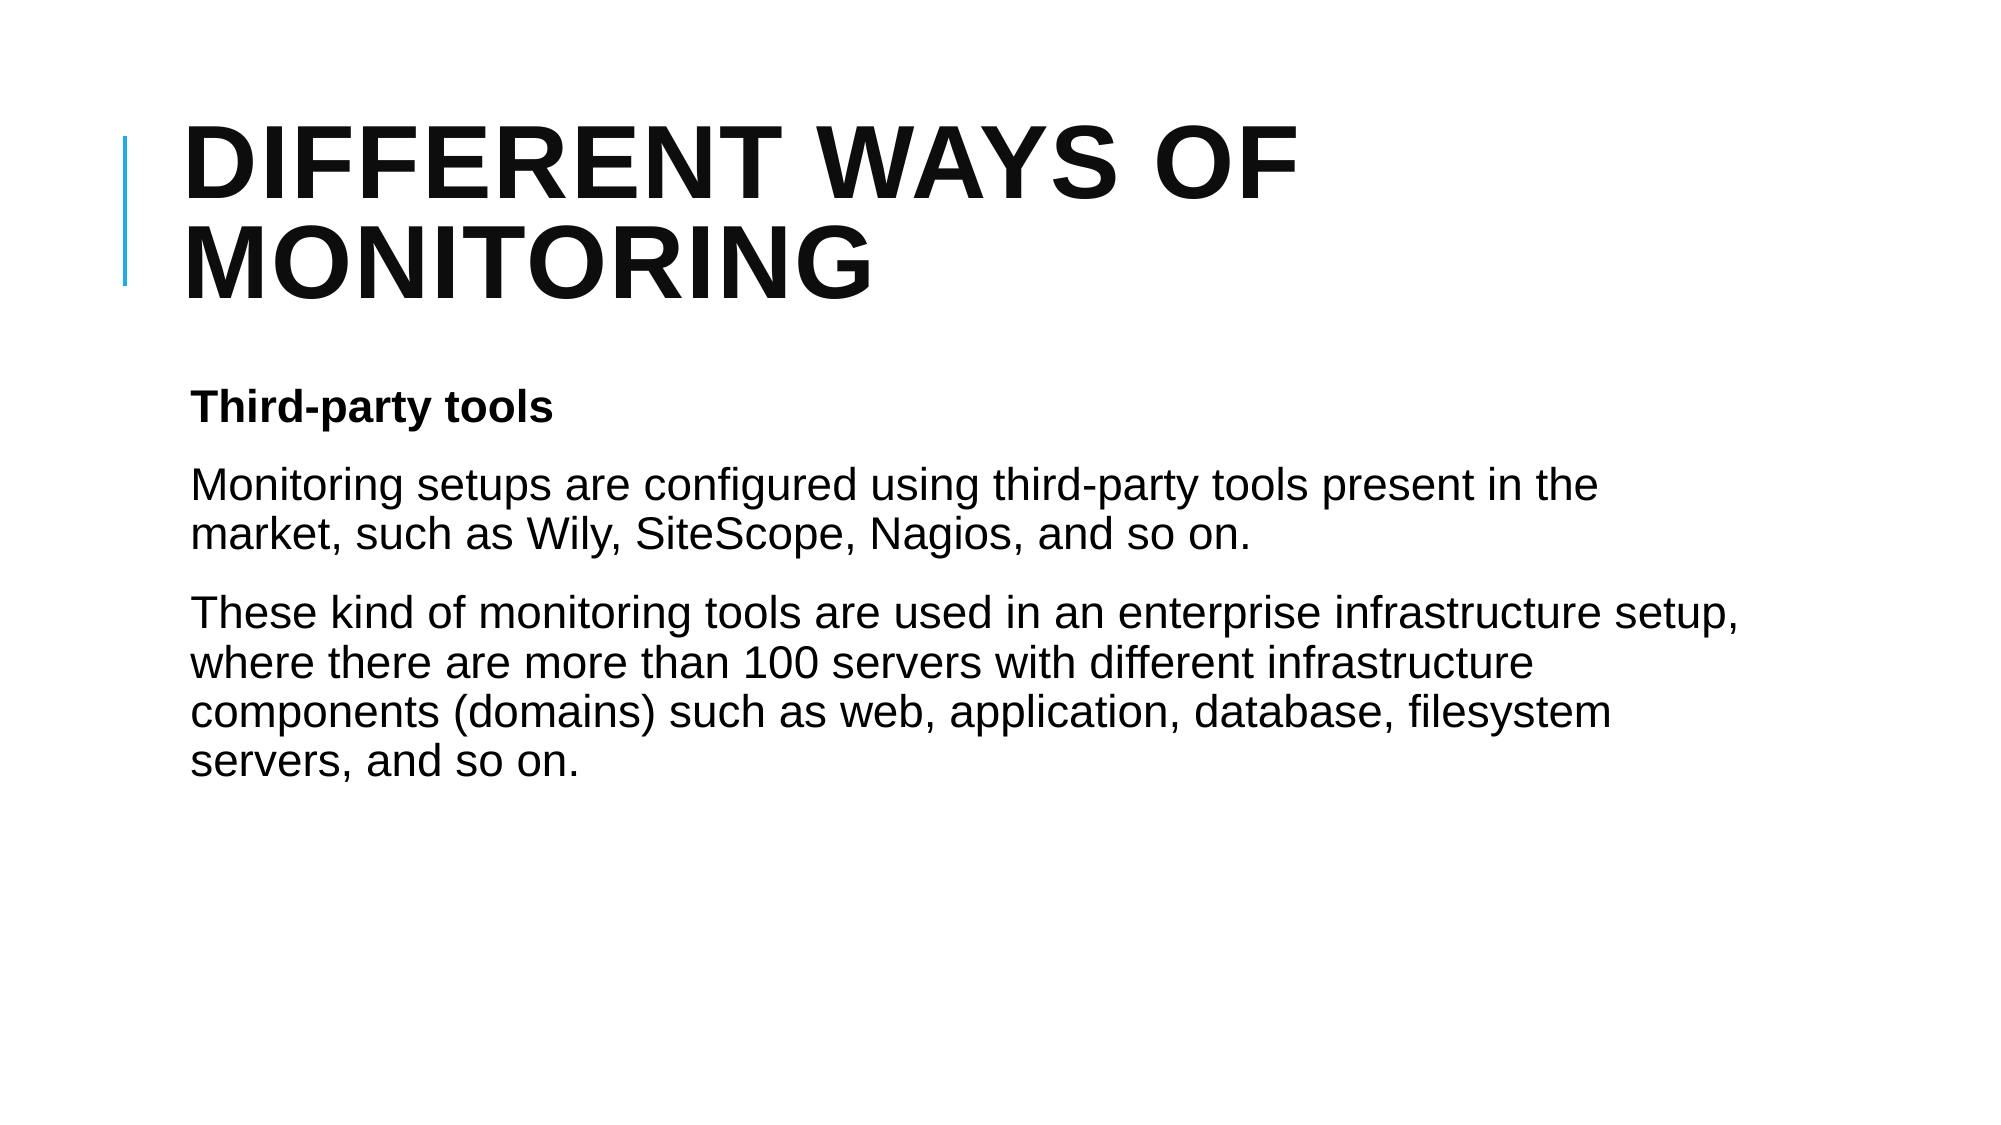

# Different ways of monitoring
Third-party tools
Monitoring setups are configured using third-party tools present in the market, such as Wily, SiteScope, Nagios, and so on.
These kind of monitoring tools are used in an enterprise infrastructure setup, where there are more than 100 servers with different infrastructure components (domains) such as web, application, database, filesystem servers, and so on.